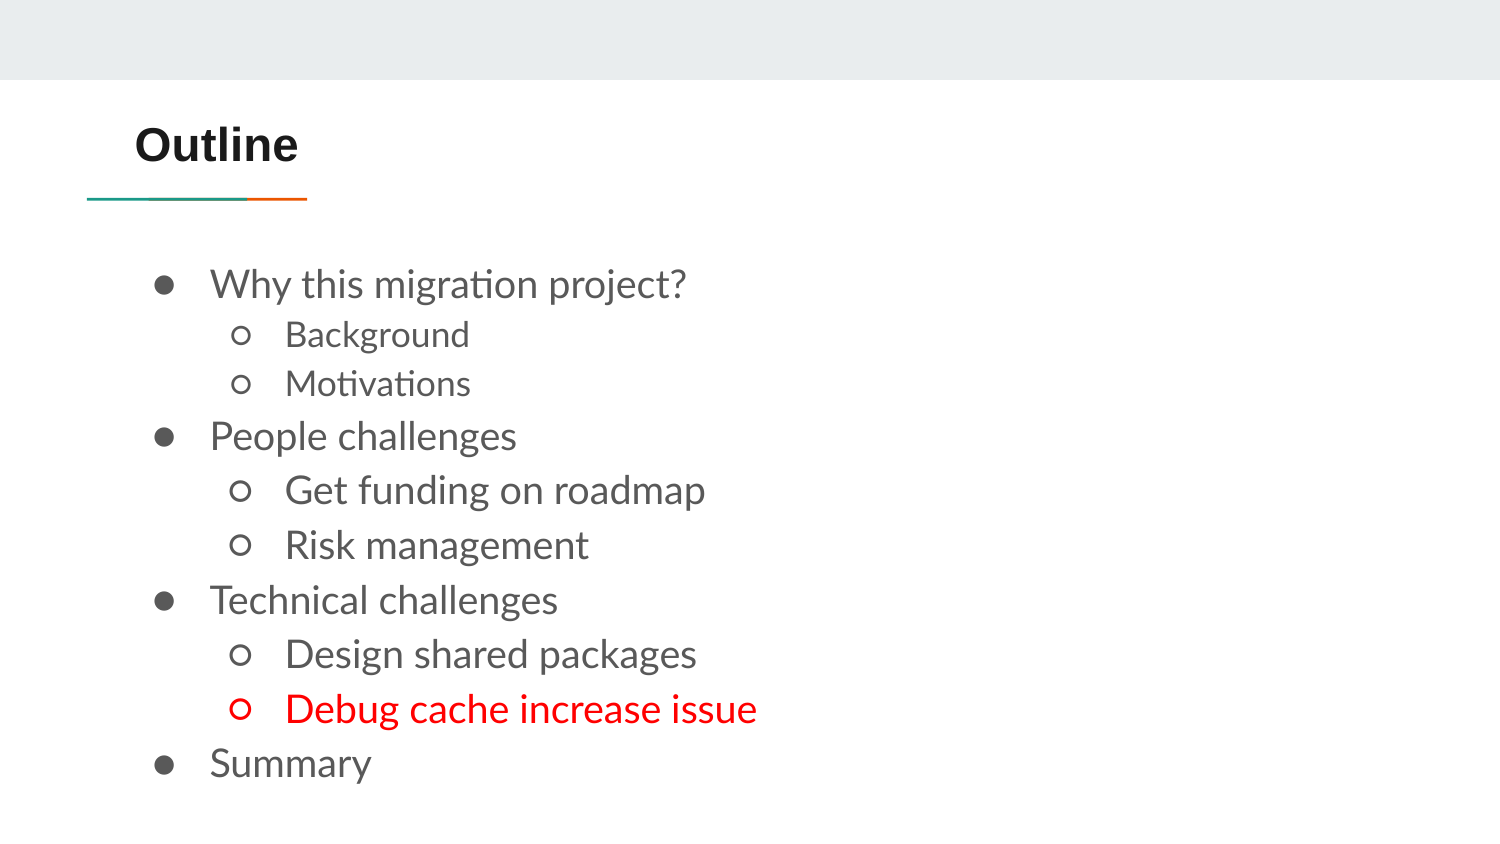

# Outline
Why this migration project?
Background
Motivations
People challenges
Get funding on roadmap
Risk management
Technical challenges
Design shared packages
Debug cache increase issue
Summary